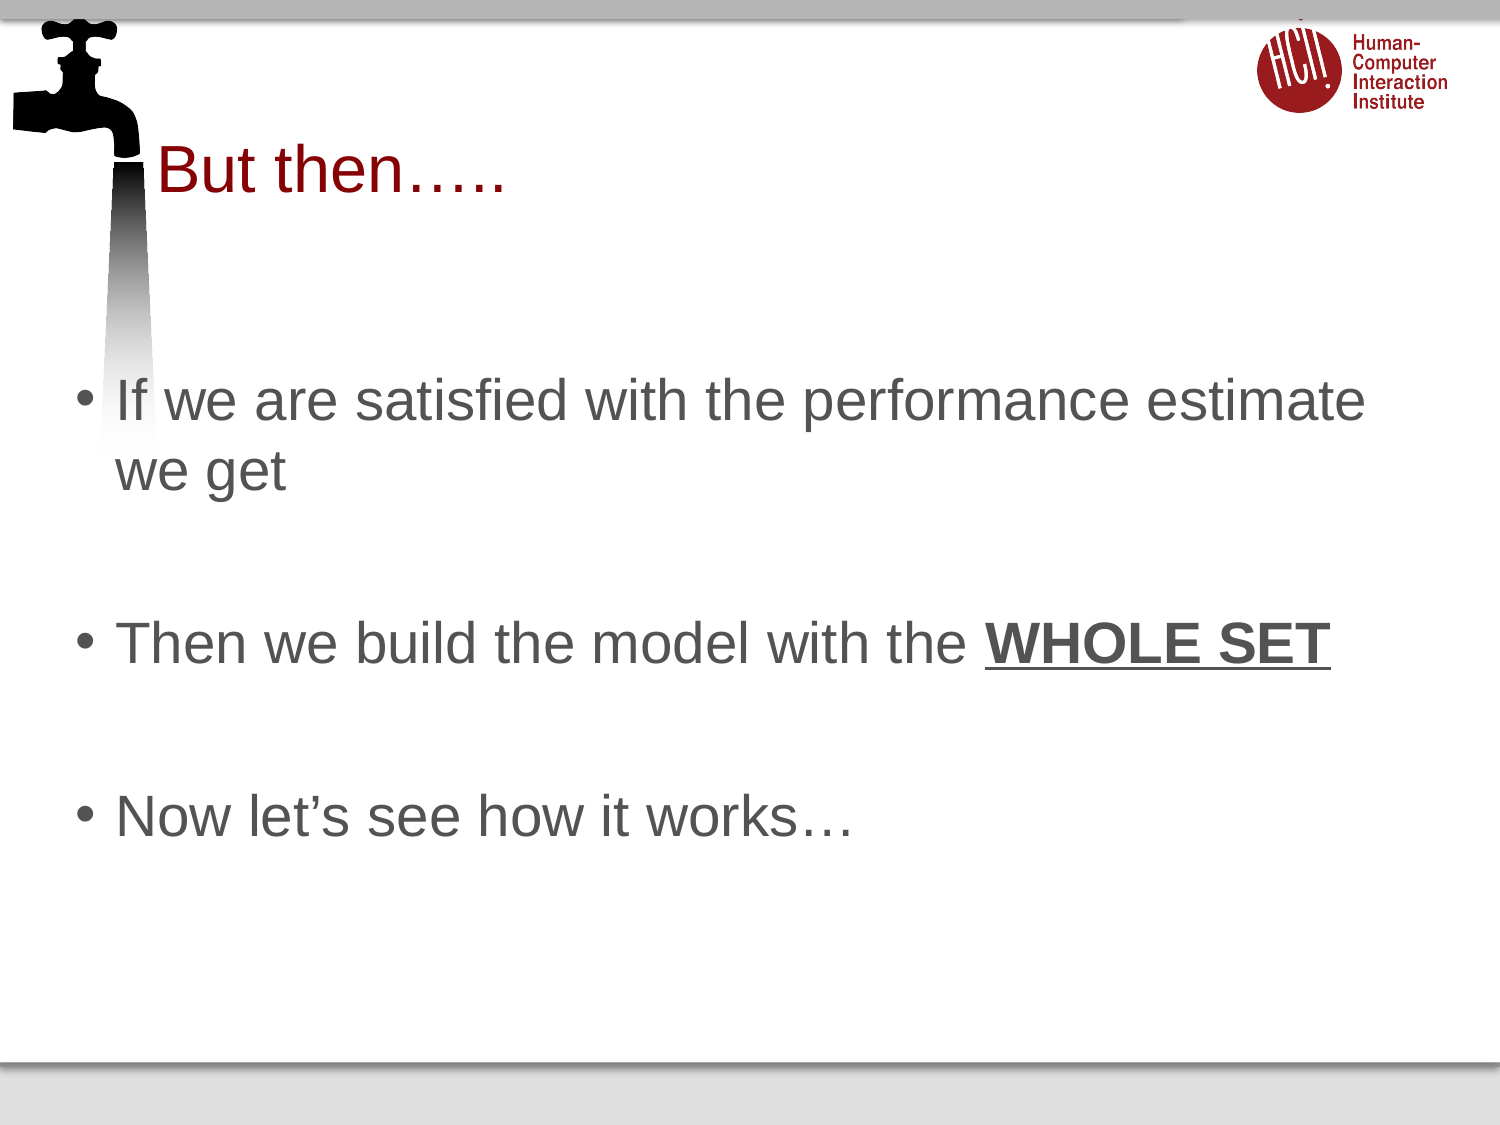

# But then…..
If we are satisfied with the performance estimate we get

Then we build the model with the WHOLE SET

Now let’s see how it works…